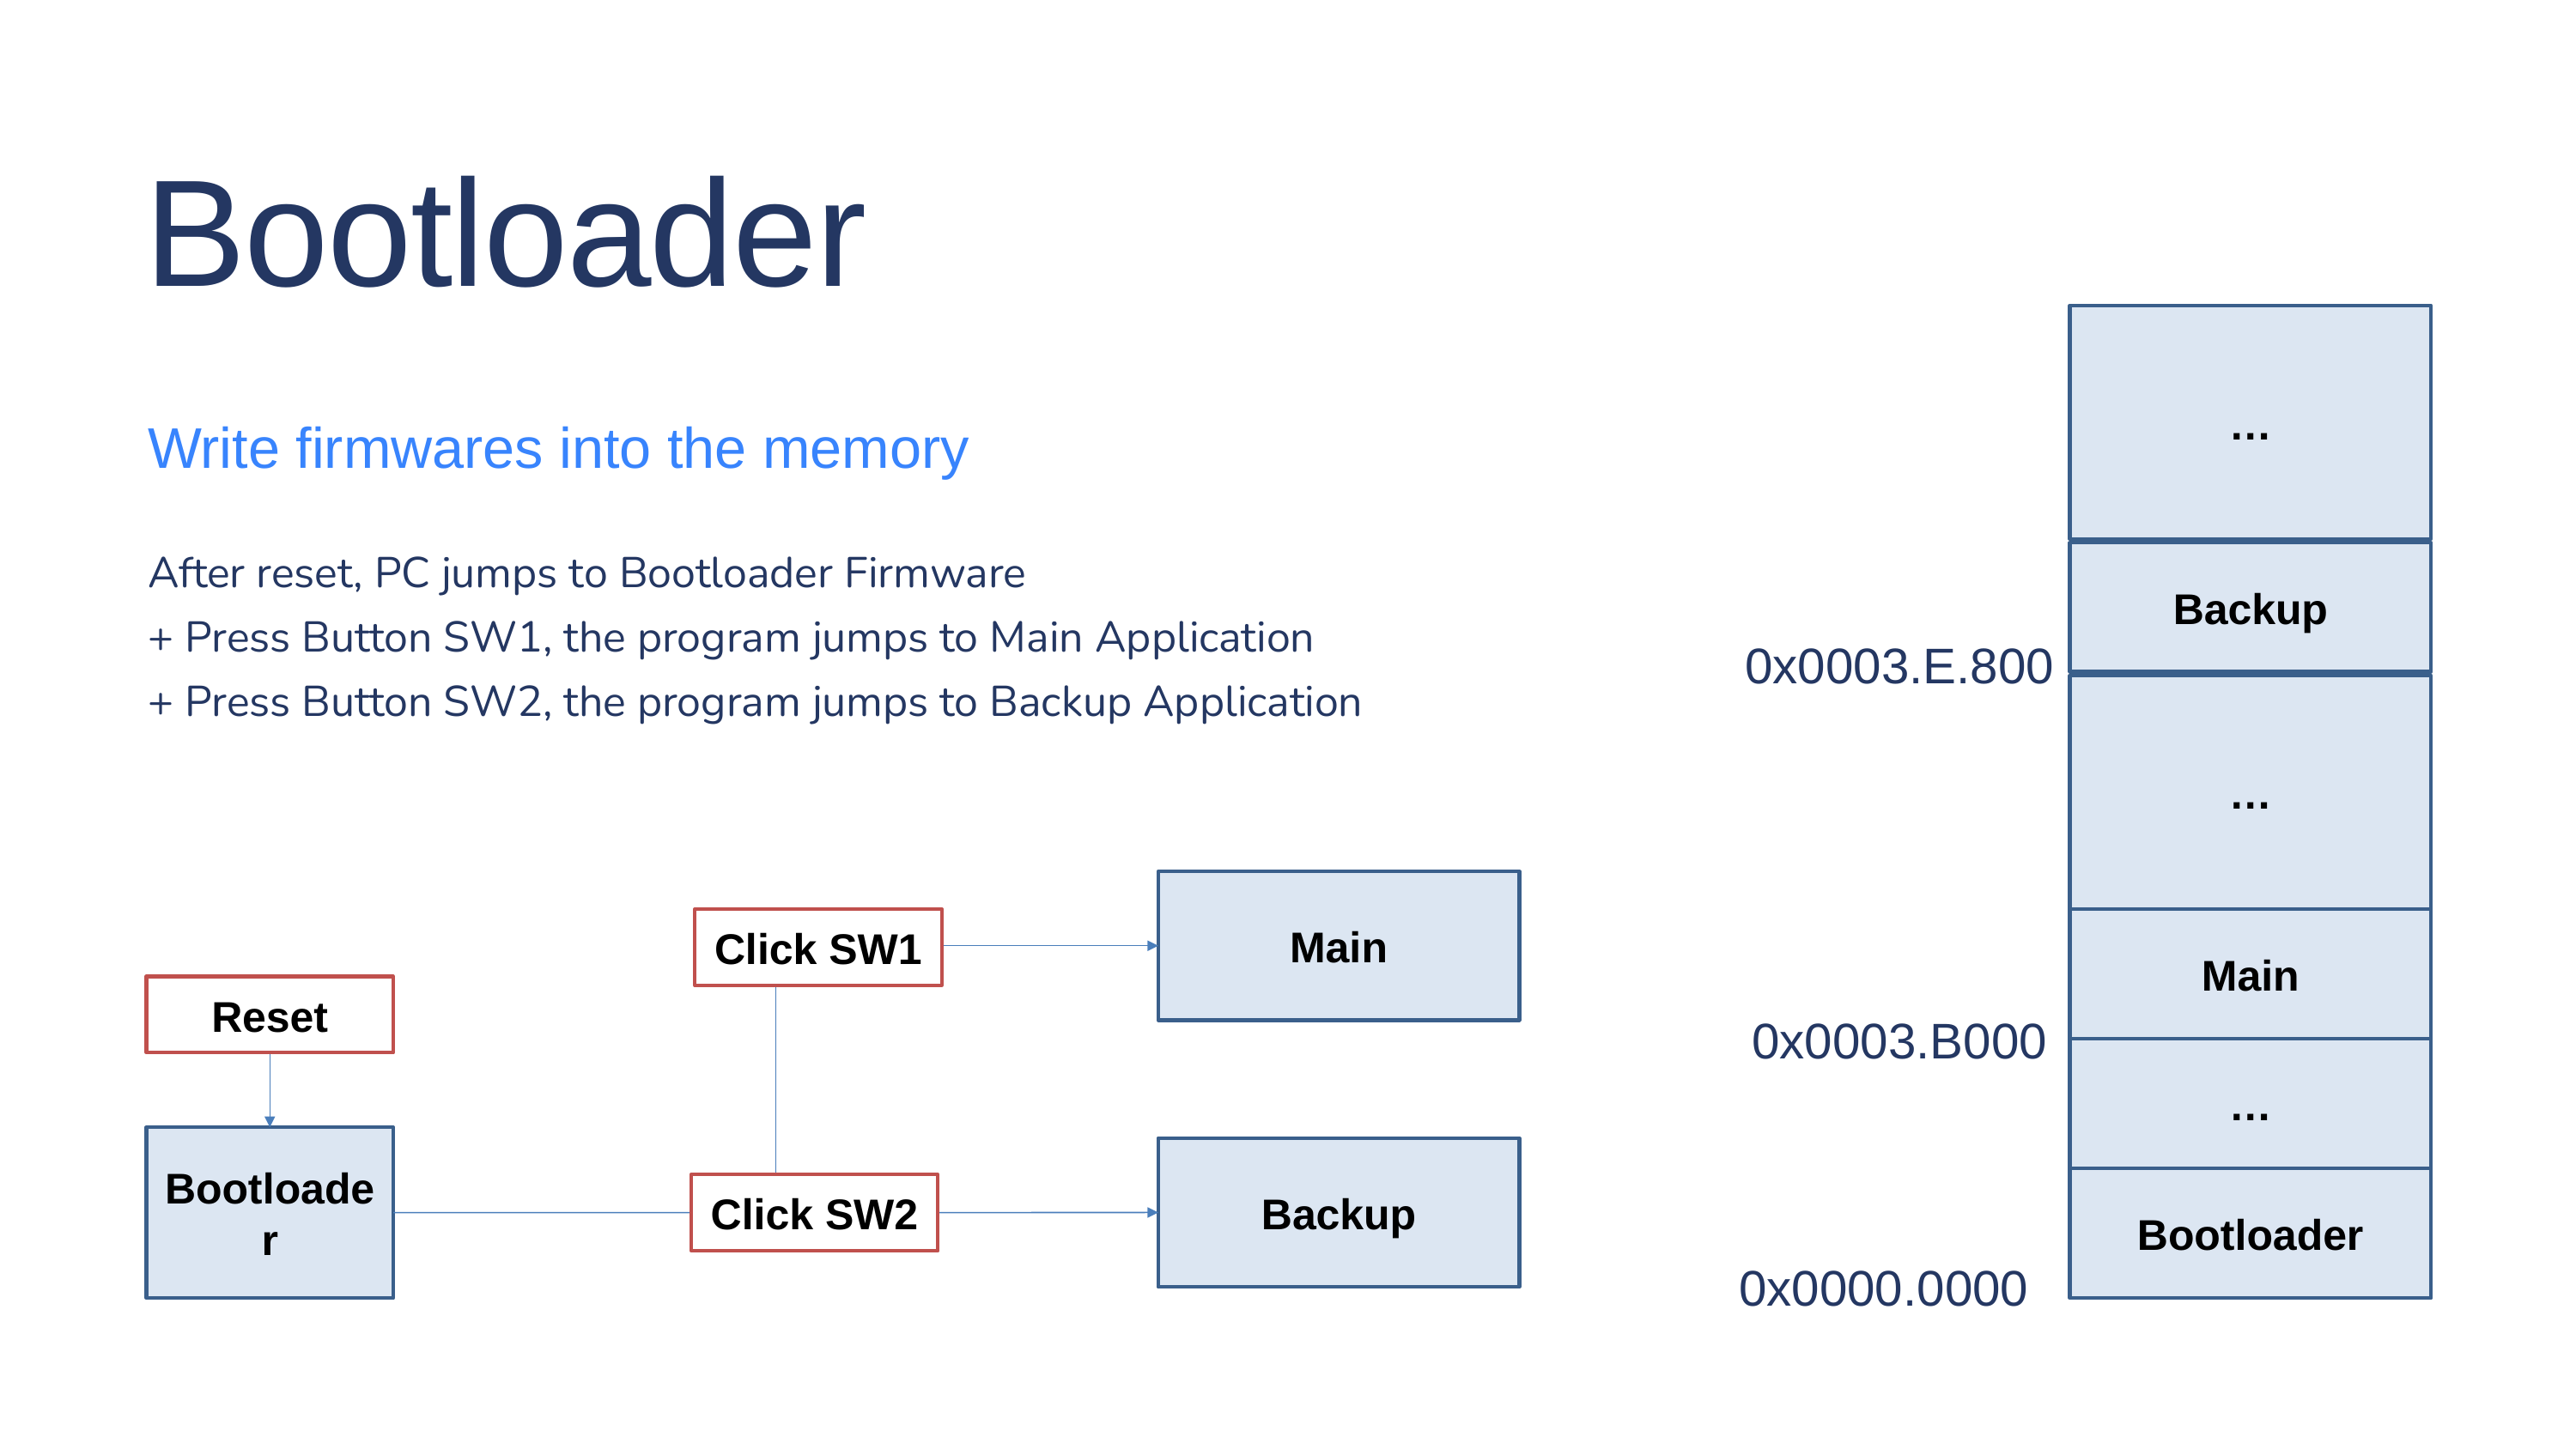

Bootloader
…
Write firmwares into the memory
After reset, PC jumps to Bootloader Firmware
+ Press Button SW1, the program jumps to Main Application
+ Press Button SW2, the program jumps to Backup Application
Backup
0x0003.E.800
…
Main
Click SW1
Main
Reset
0x0003.B000
…
Bootloader
Backup
Bootloader
Click SW2
0x0000.0000